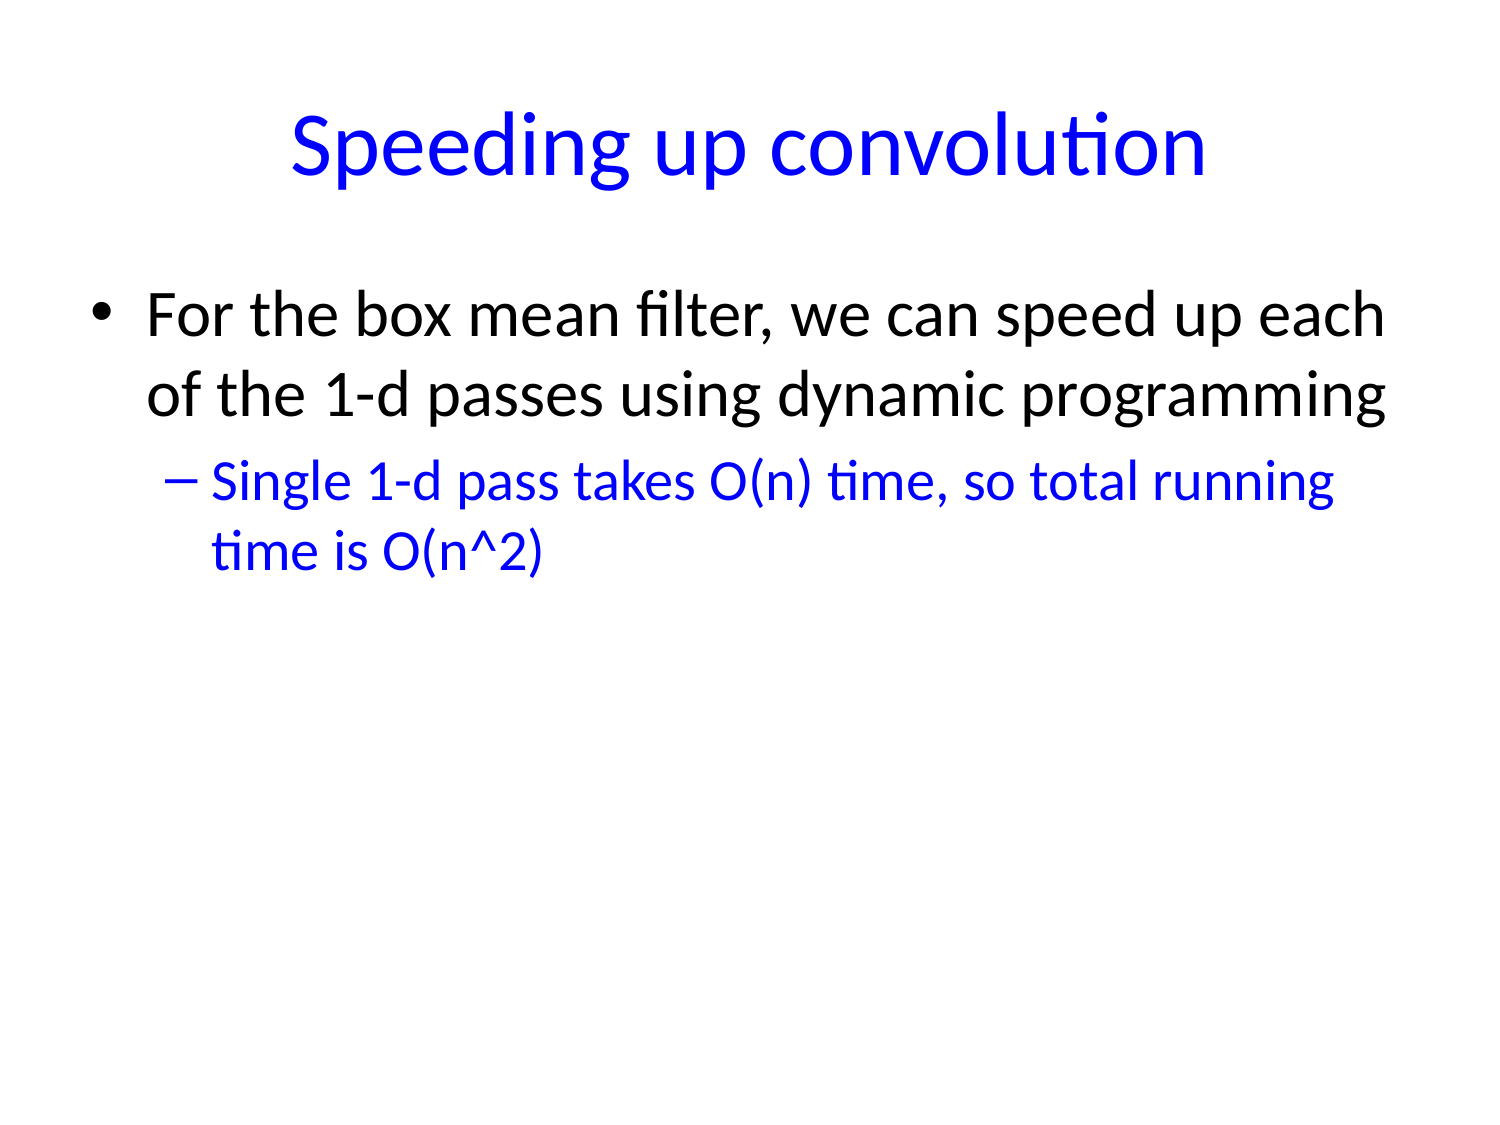

# Speeding up convolution
For the box mean filter, we can speed up each of the 1-d passes using dynamic programming
Single 1-d pass takes O(n) time, so total running time is O(n^2)